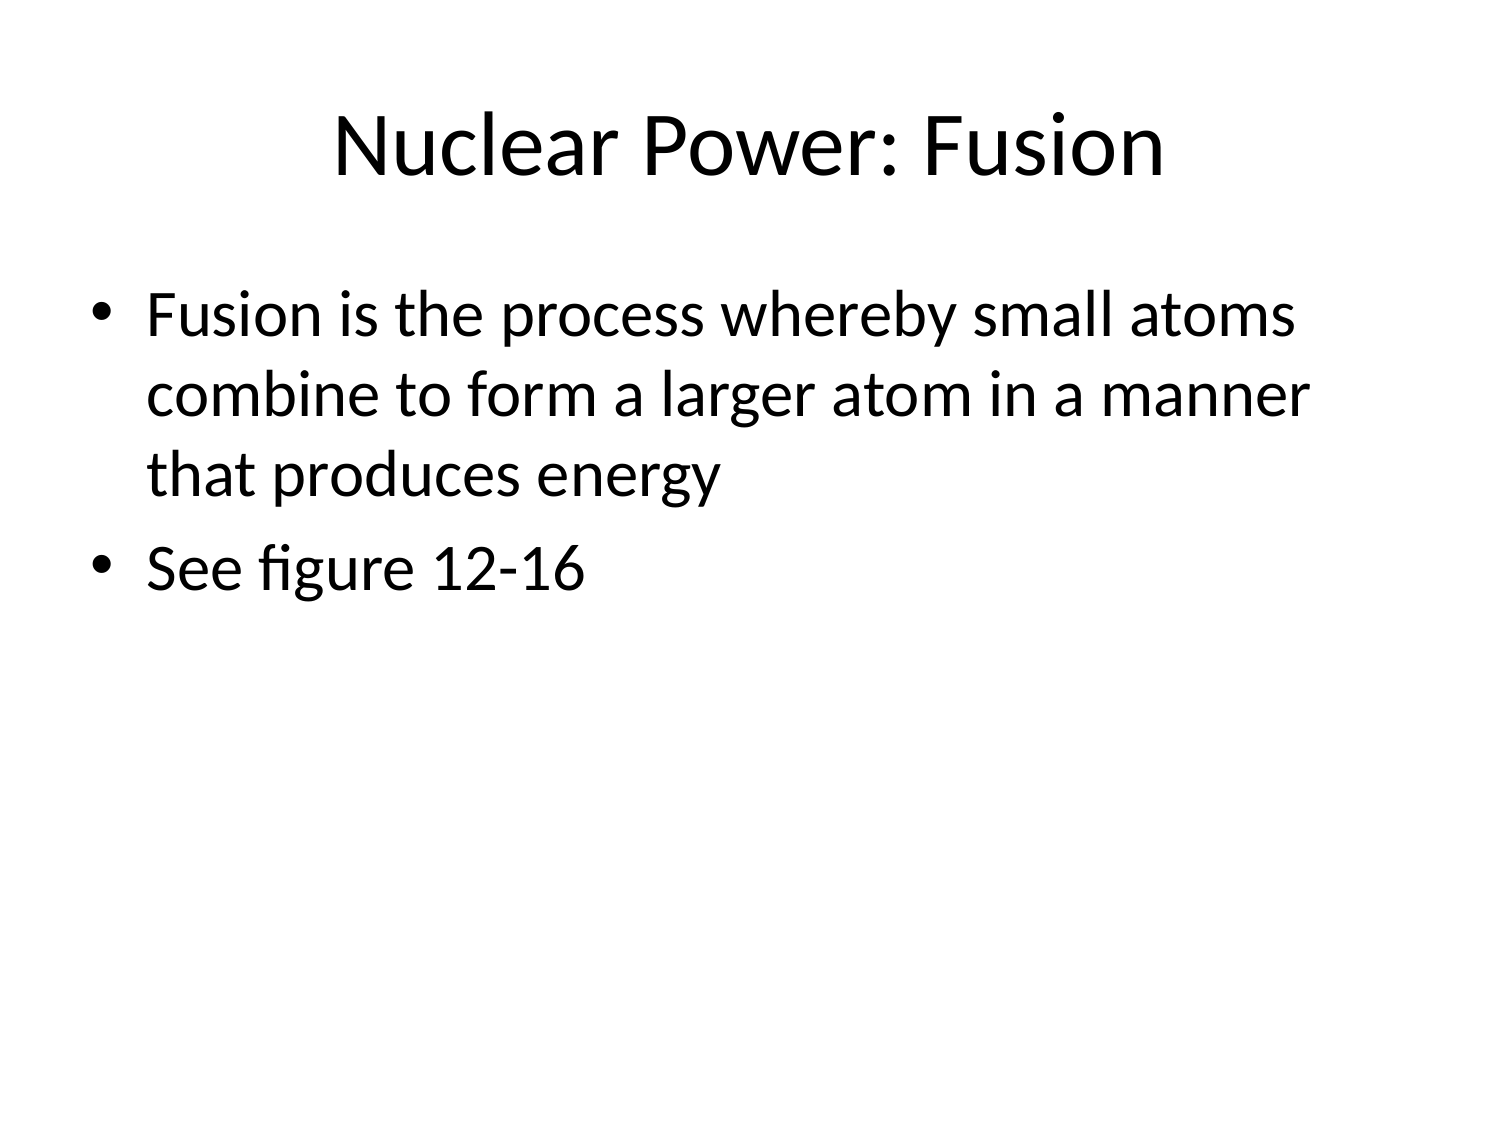

# Nuclear Power: Fusion
Fusion is the process whereby small atoms combine to form a larger atom in a manner that produces energy
See figure 12-16